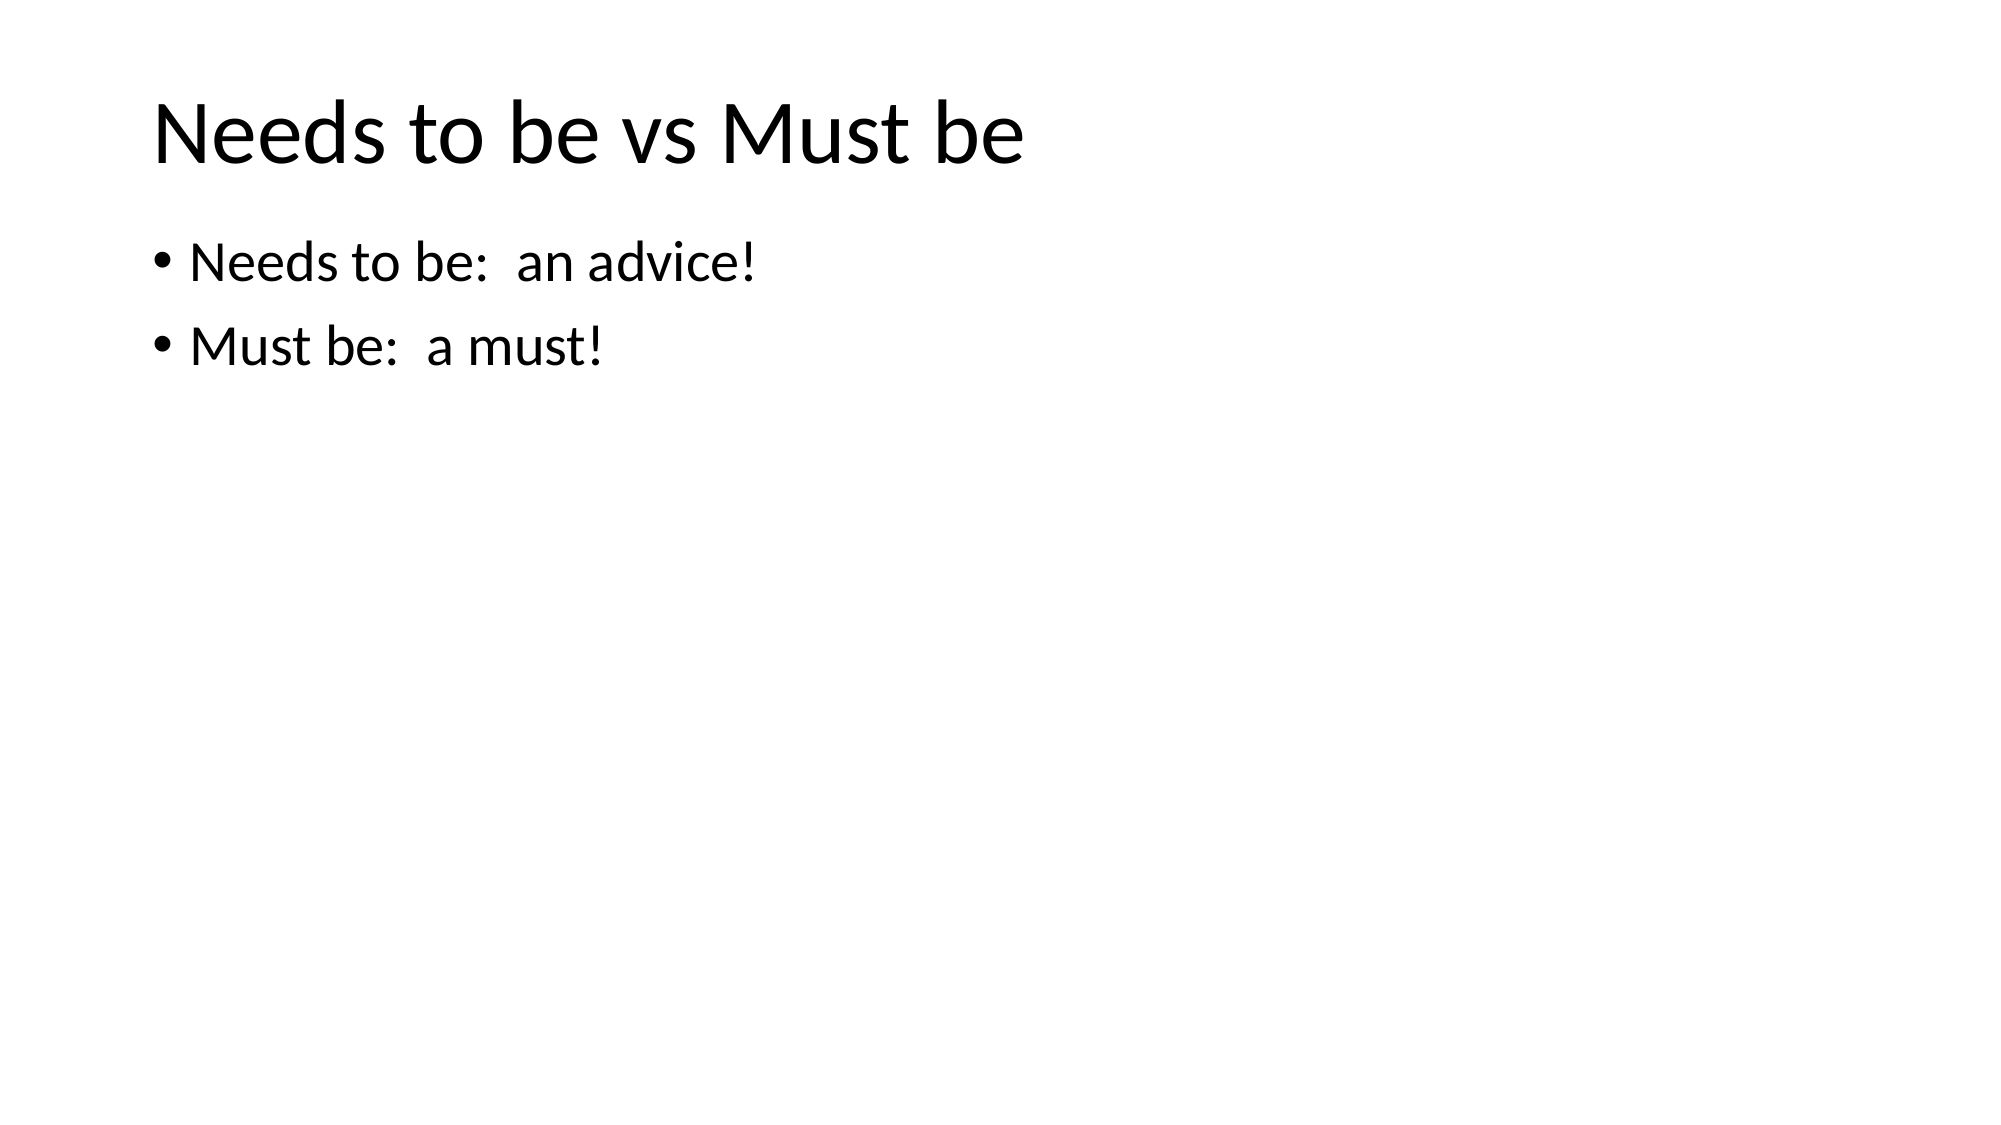

# Needs to be vs Must be
Needs to be:  an advice!
Must be:  a must!